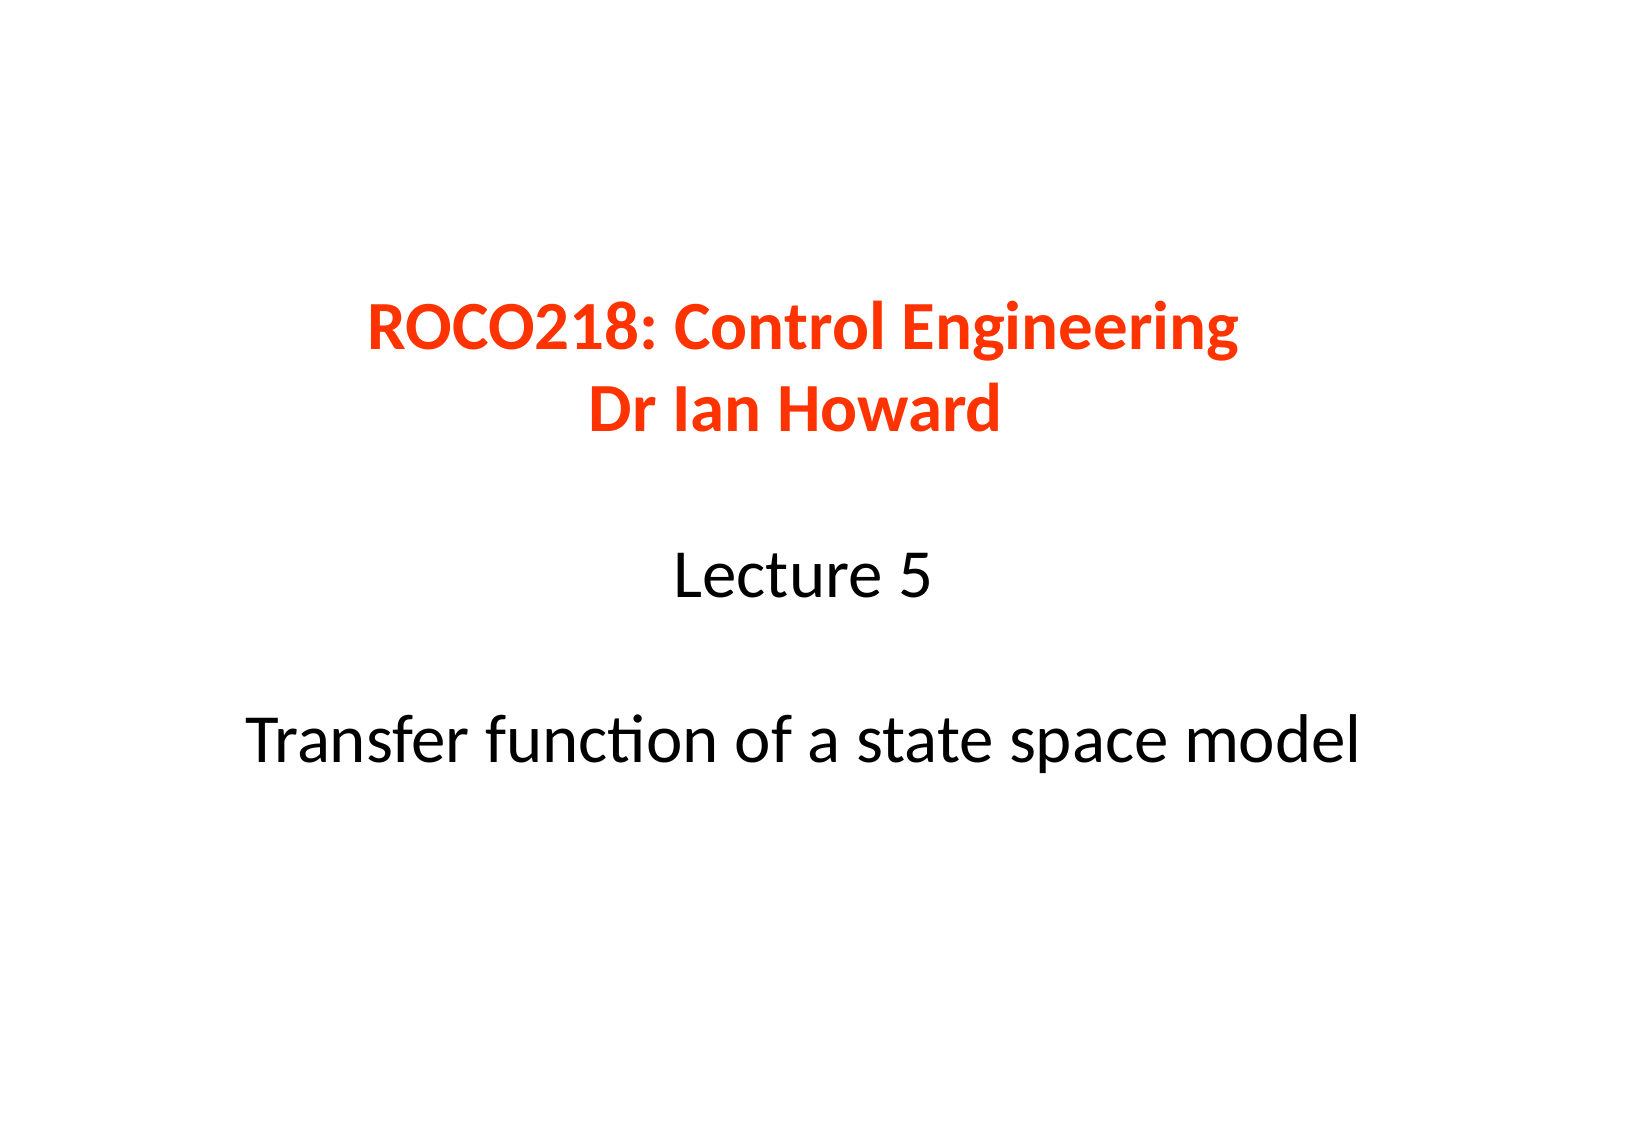

# ROCO218: Control Engineering Dr Ian Howard Lecture 5 Transfer function of a state space model